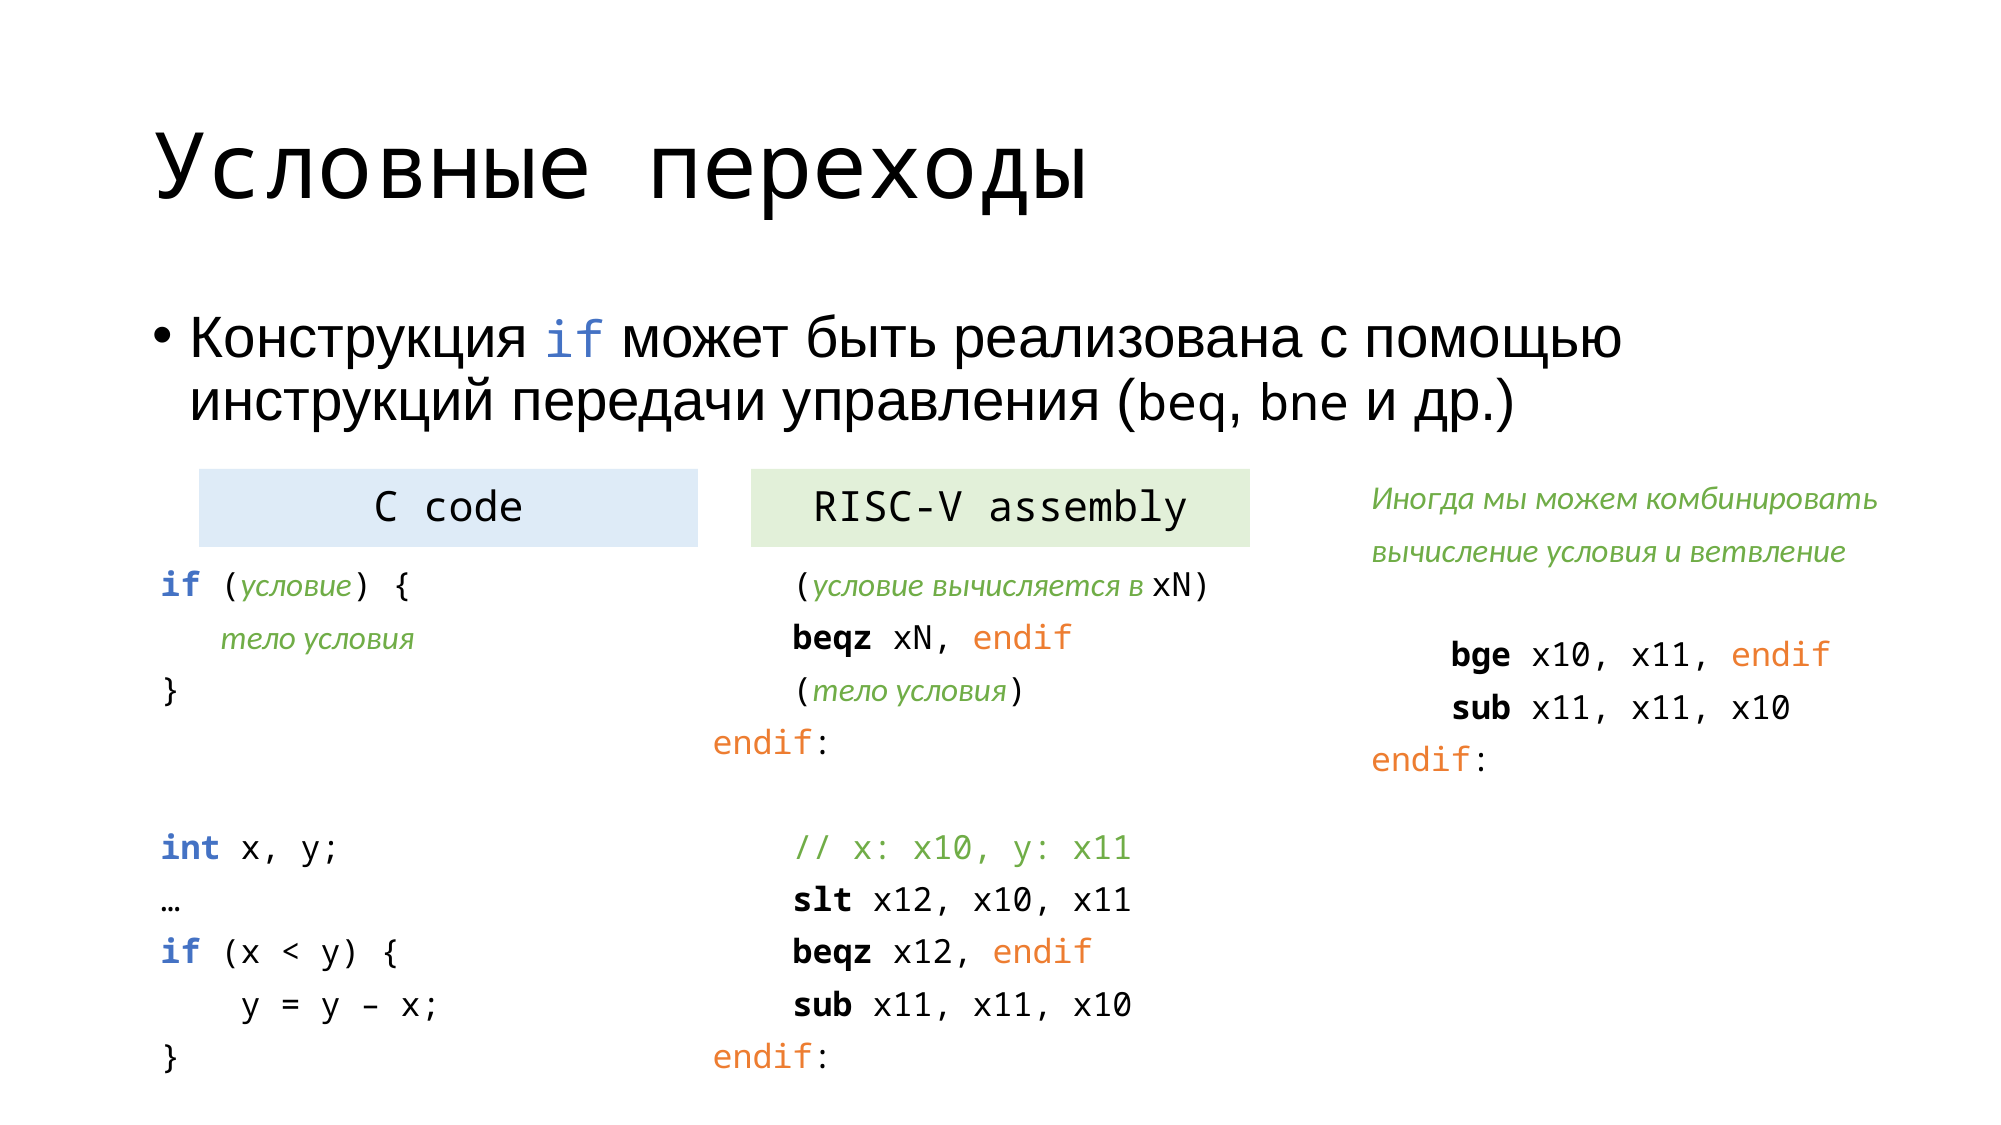

# Условные переходы
Конструкция if может быть реализована с помощью инструкций передачи управления (beq, bne и др.)
C code
RISC-V assembly
Иногда мы можем комбинировать
вычисление условия и ветвление

    bge x10, x11, endif
    sub x11, x11, x10
endif:
if (условие) {
   тело условия
}

int x, y;
…
if (x < y) {
    y = y – x;
}
    (условие вычисляется в xN)
    beqz xN, endif
    (тело условия)
endif:

    // x: x10, y: x11
    slt x12, x10, x11
    beqz x12, endif
    sub x11, x11, x10
endif: